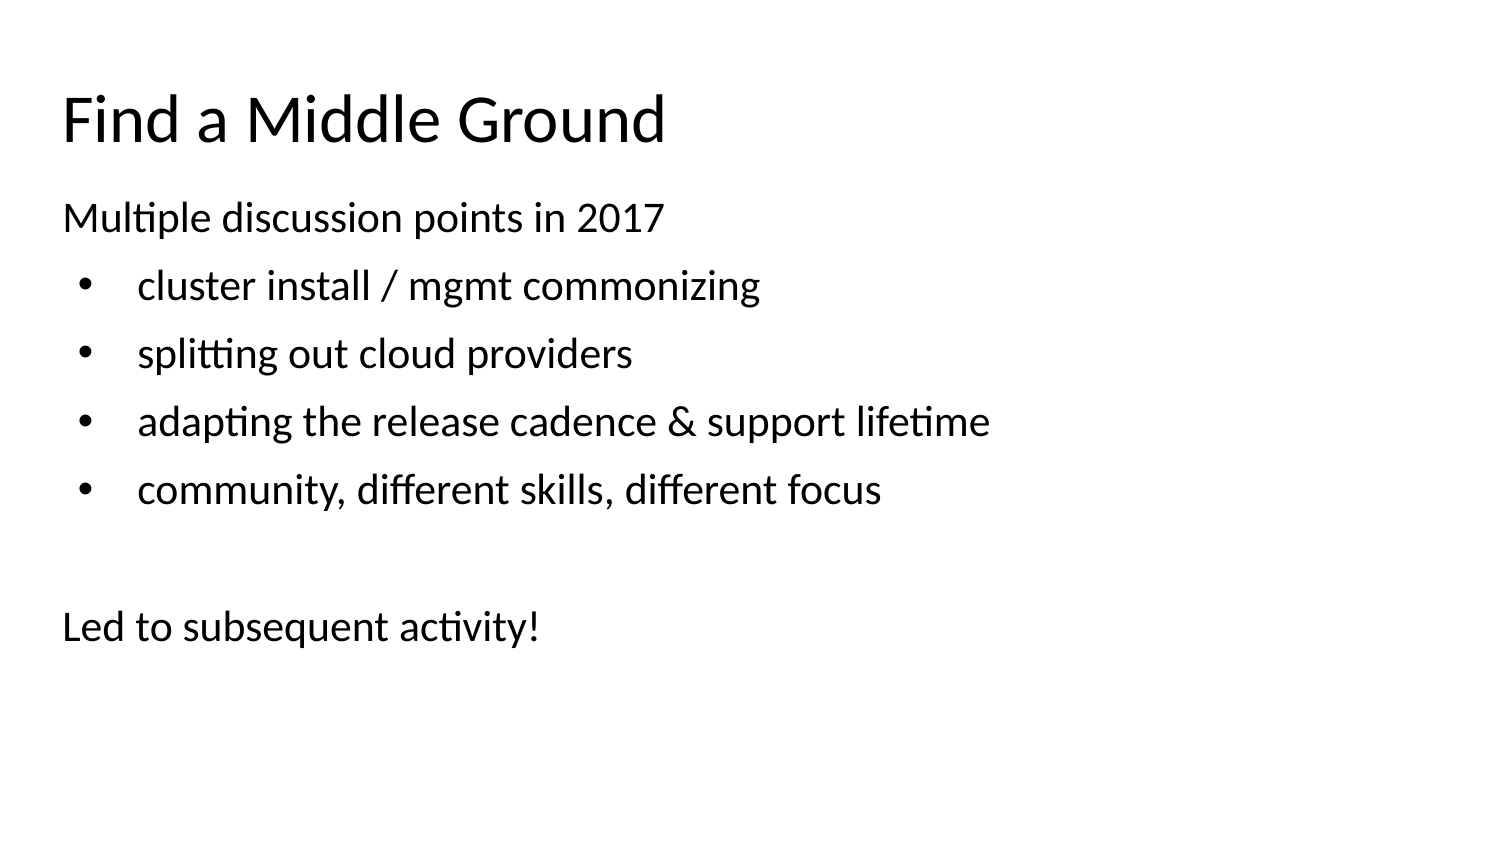

# Find a Middle Ground
Multiple discussion points in 2017
cluster install / mgmt commonizing
splitting out cloud providers
adapting the release cadence & support lifetime
community, different skills, different focus

Led to subsequent activity!